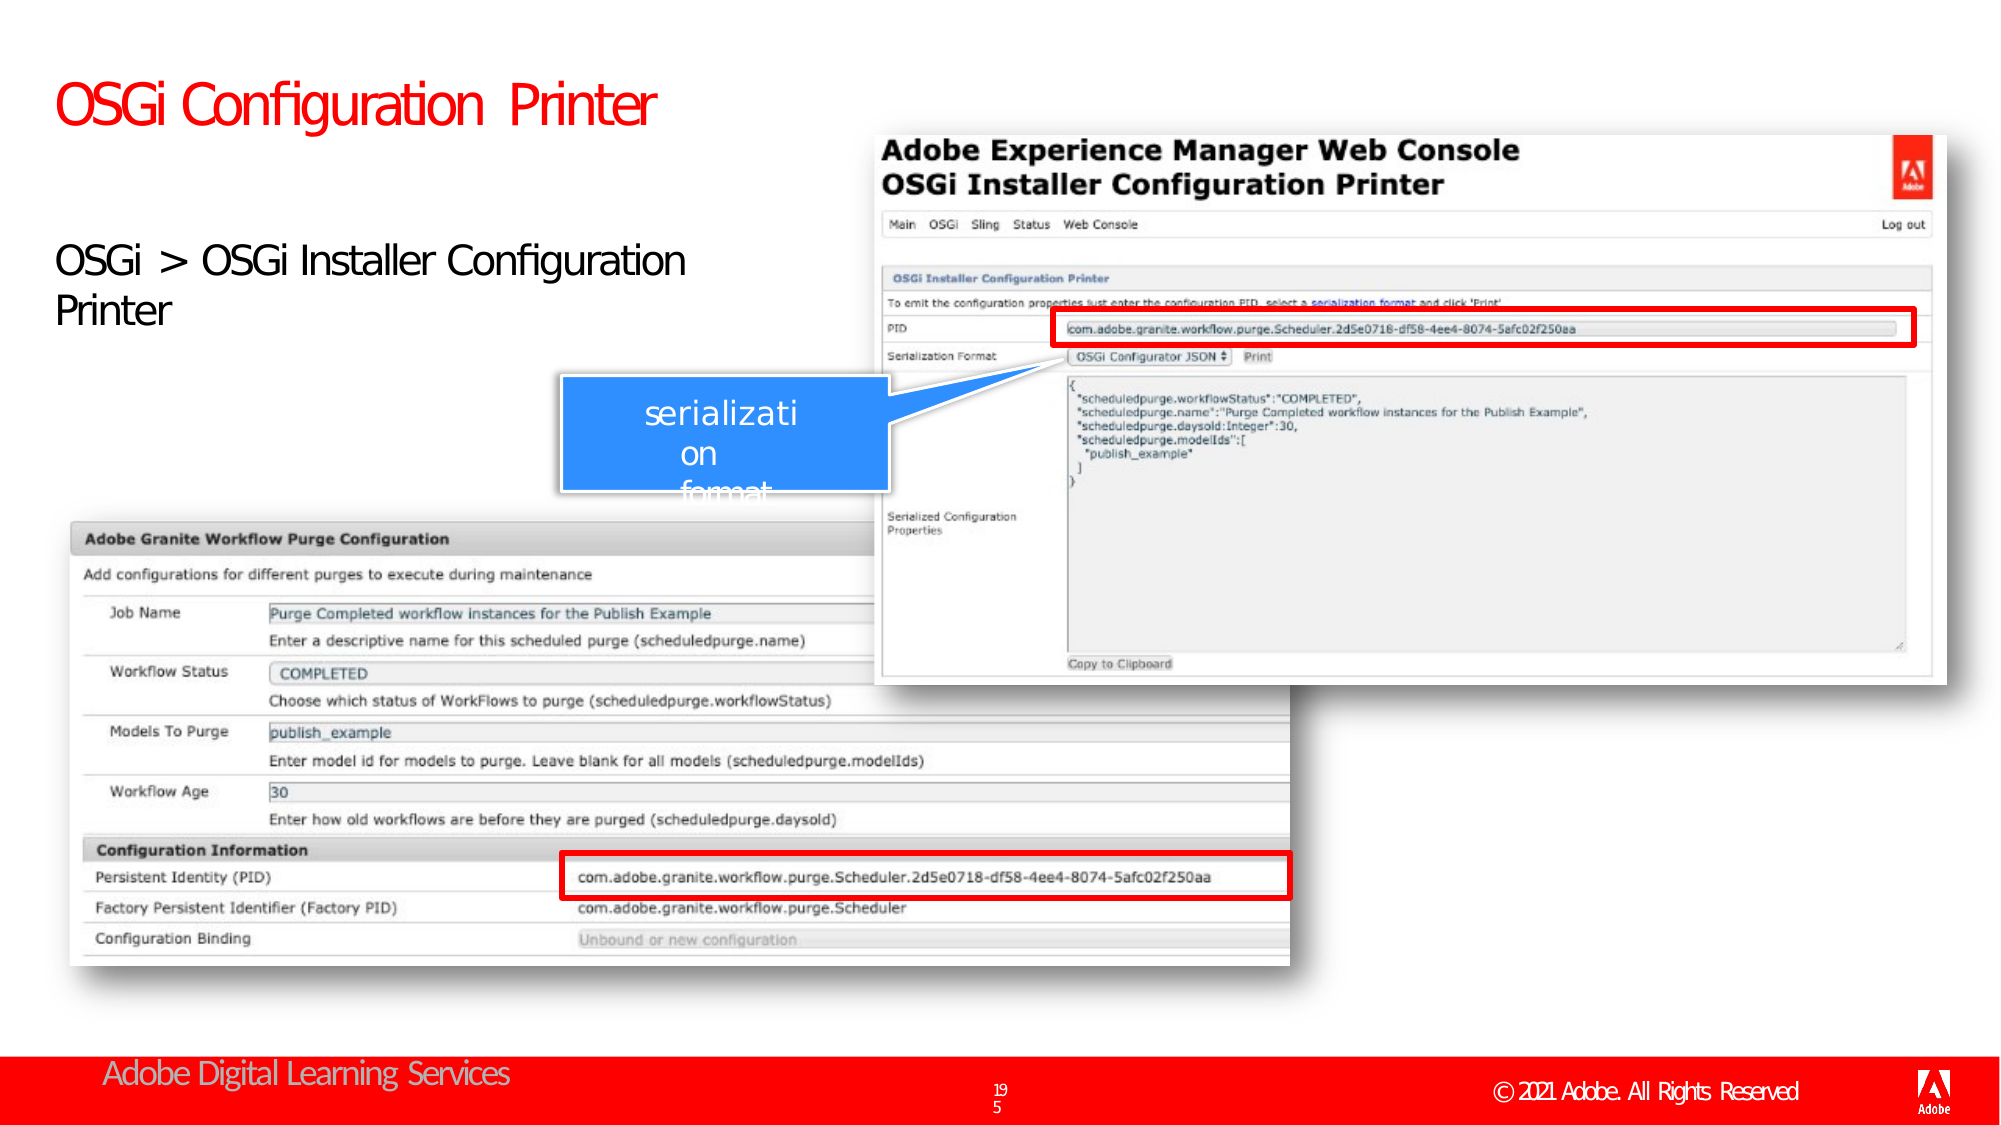

# OSGi Configuration Printer

OSGi >	OSGi Installer Configuration Printer
serialization  format
Adobe Digital Learning Services
© 2021 Adobe. All Rights Reserved
195